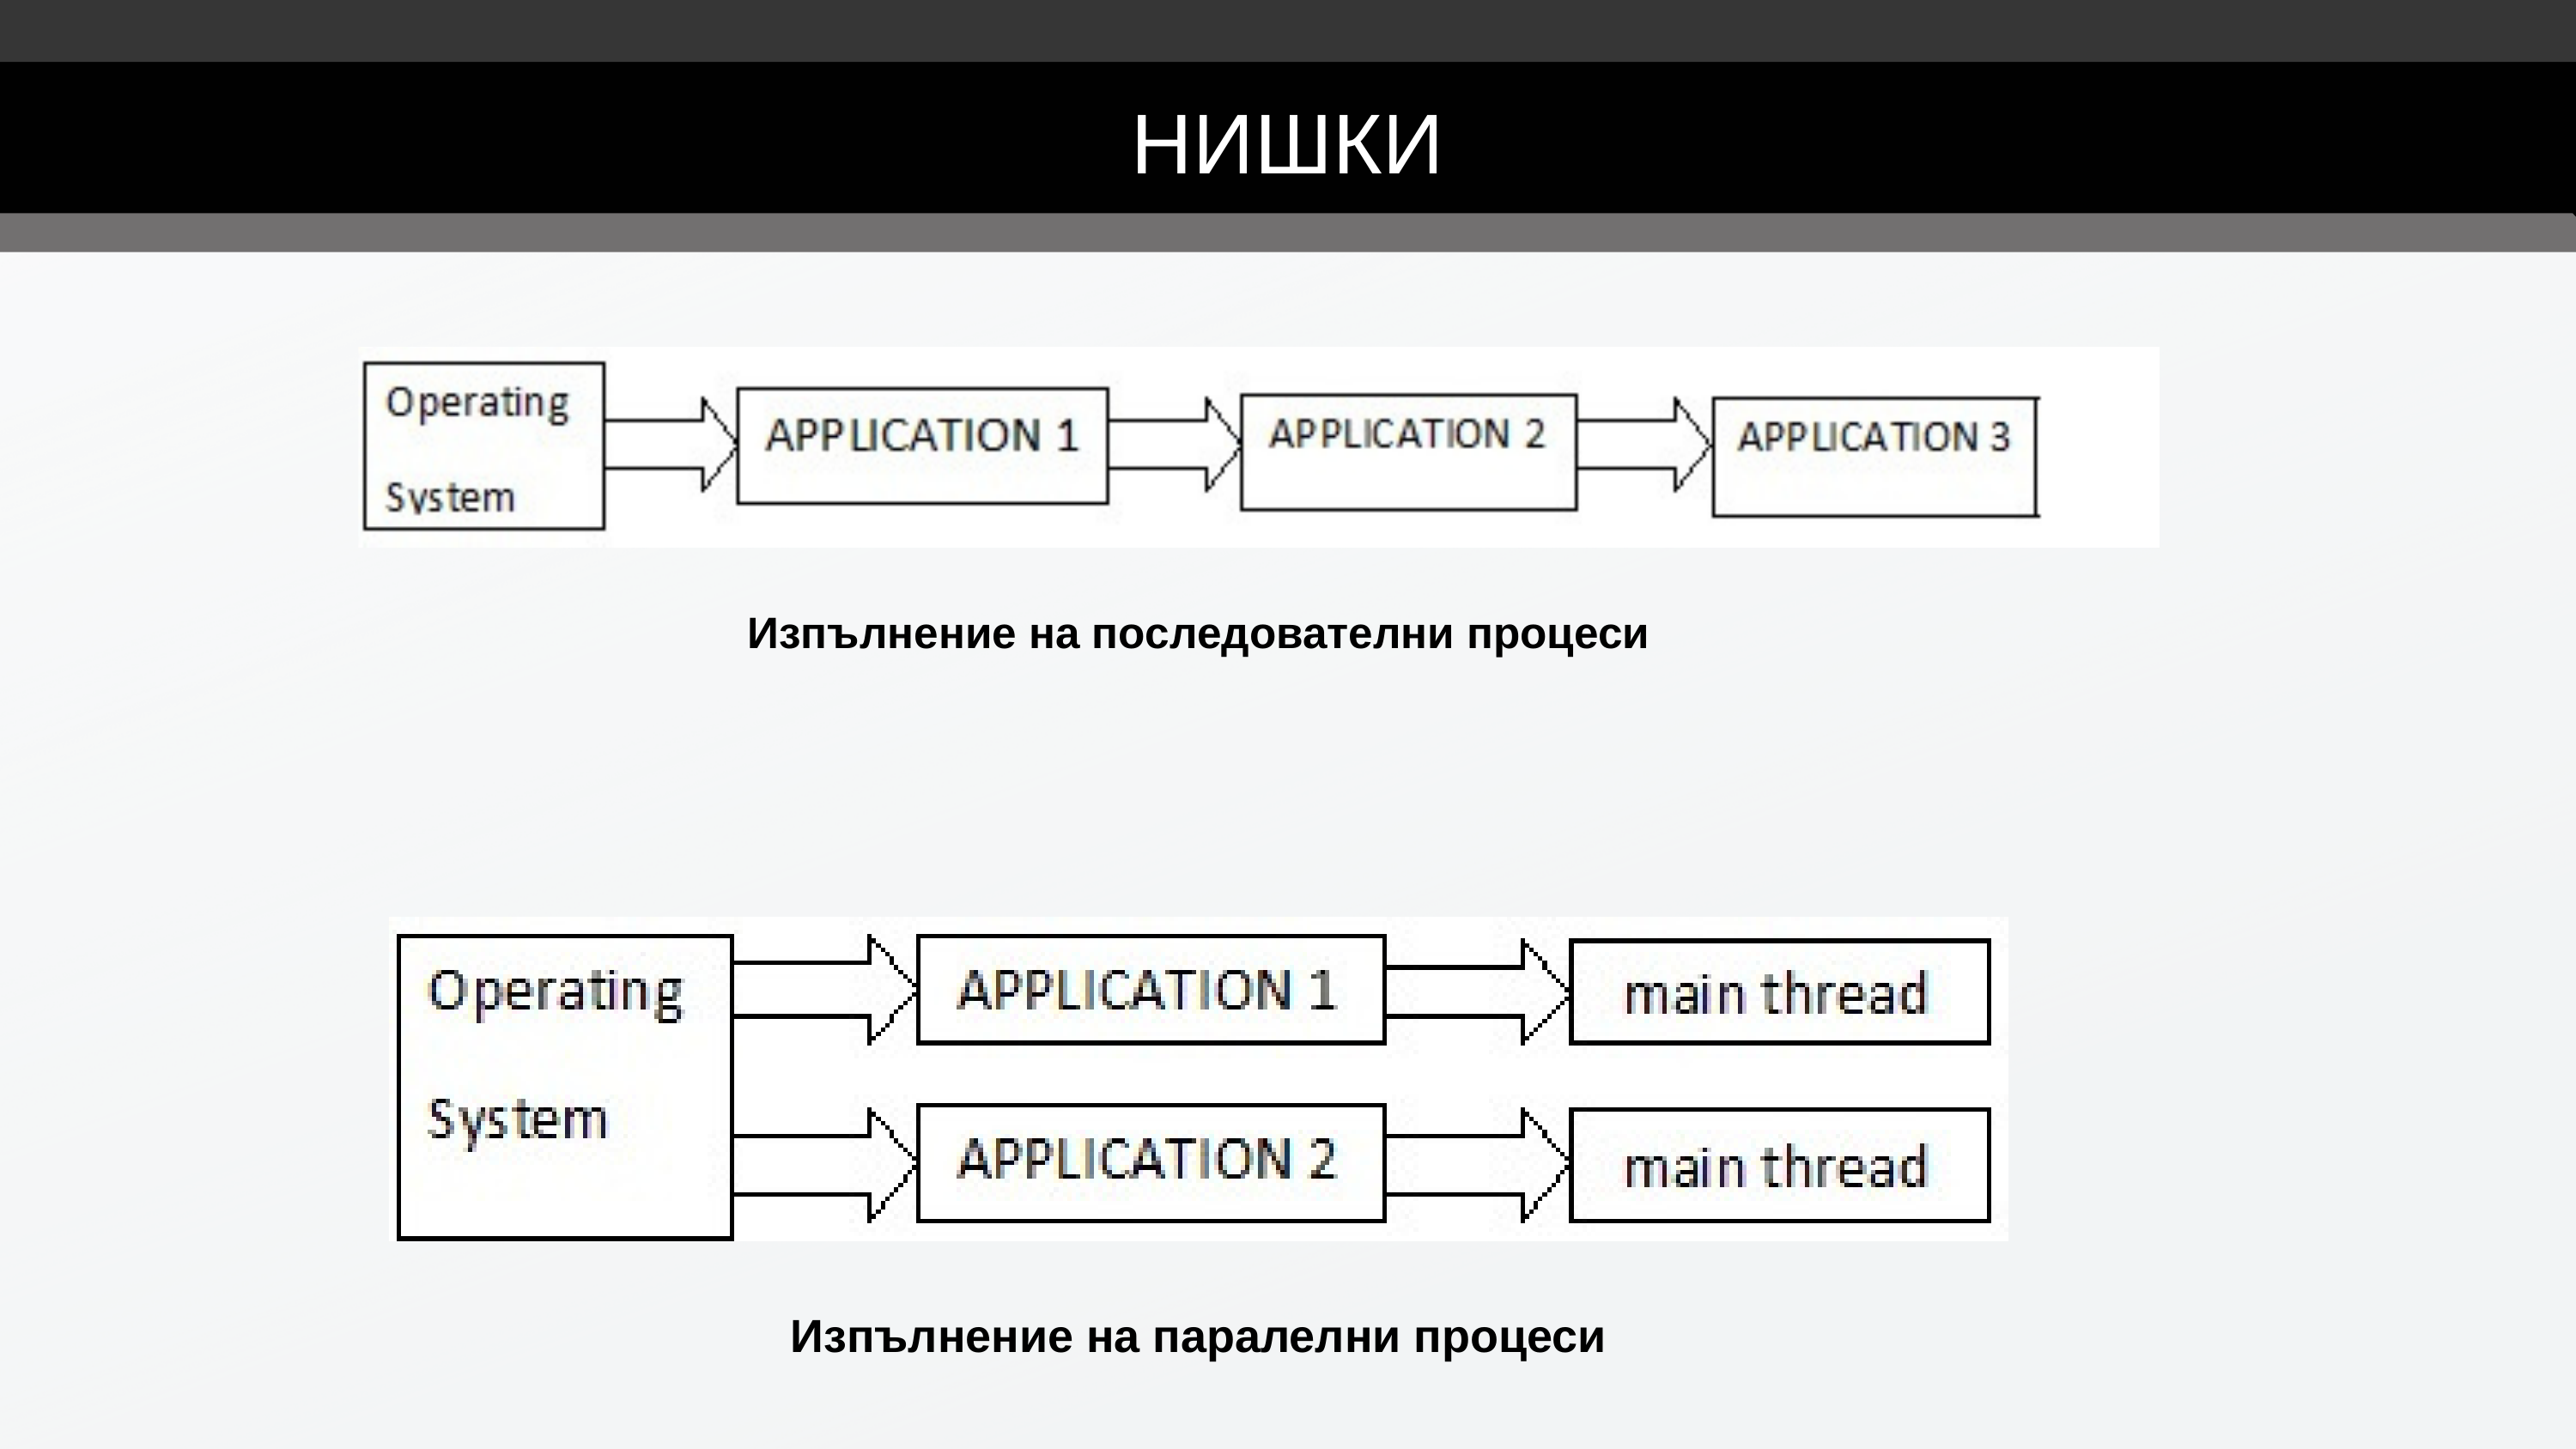

НИШКИ

Изпълнение на последователни процеси

Изпълнение на паралелни процеси